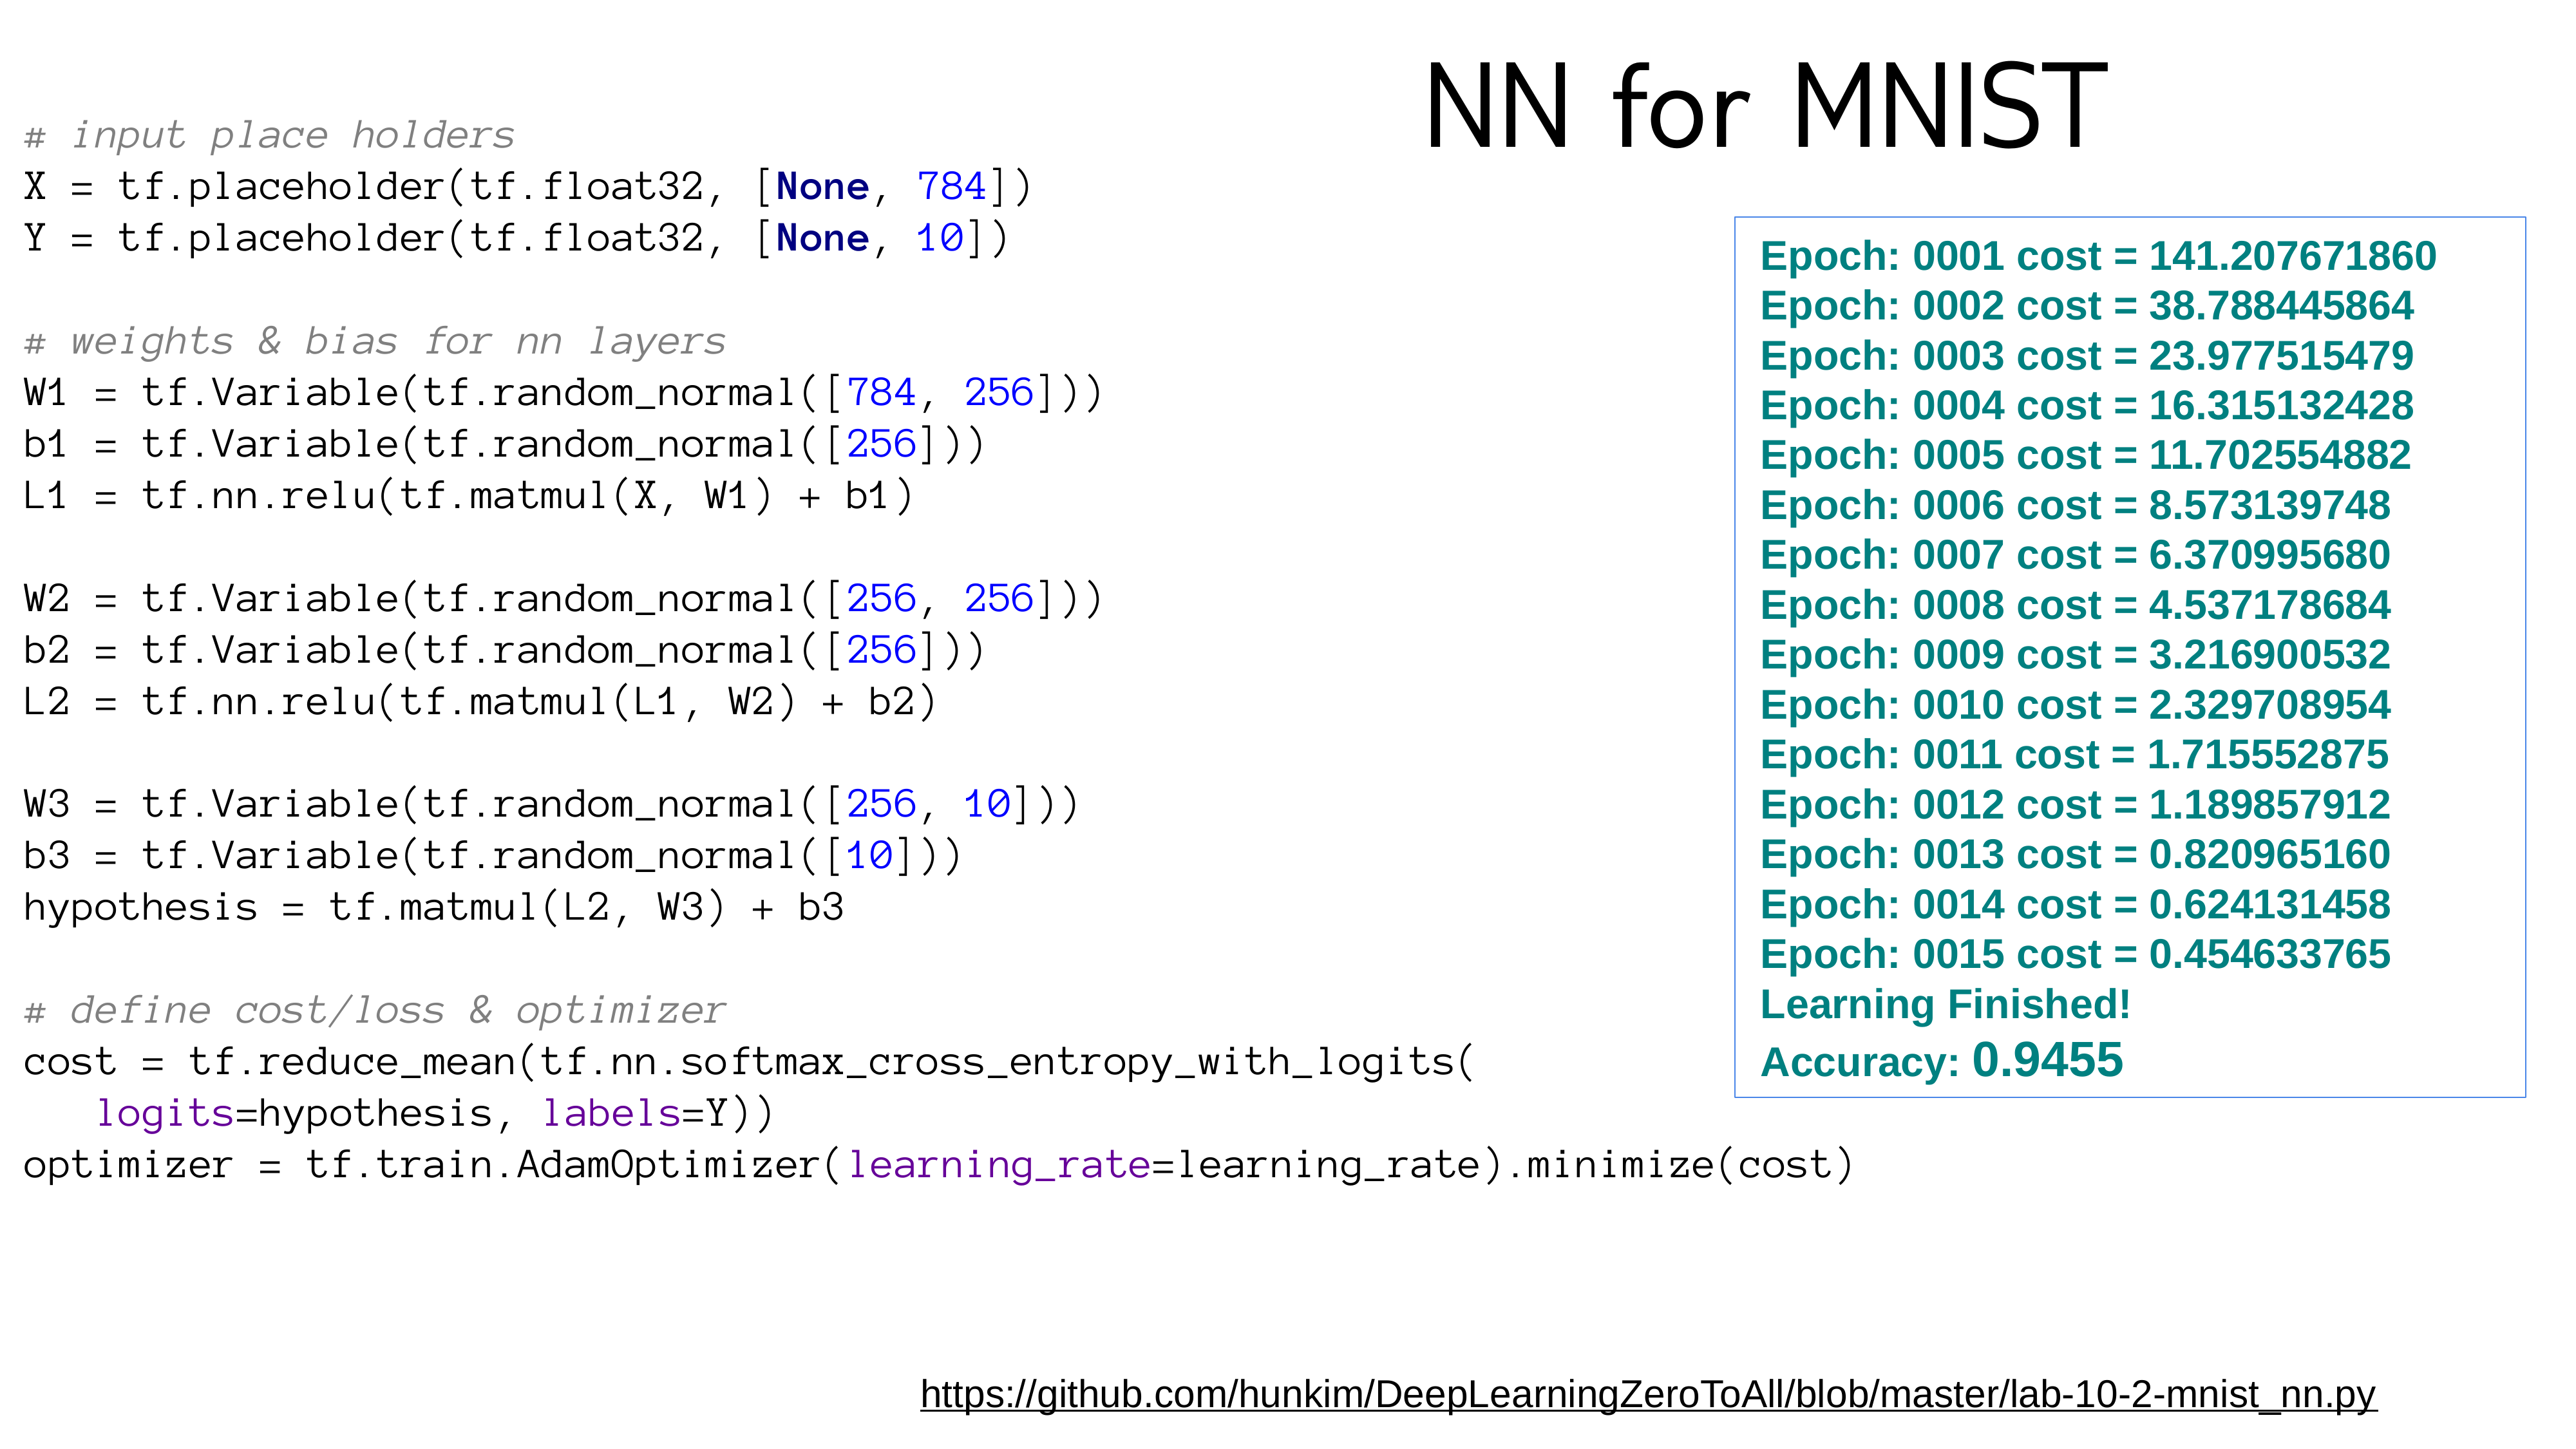

# input place holders
X = tf.placeholder(tf.float32, [None, 784])
Y = tf.placeholder(tf.float32, [None, 10])

# weights & bias for nn layers
W1 = tf.Variable(tf.random_normal([784, 256]))
b1 = tf.Variable(tf.random_normal([256]))
L1 = tf.nn.relu(tf.matmul(X, W1) + b1)

W2 = tf.Variable(tf.random_normal([256, 256]))
b2 = tf.Variable(tf.random_normal([256]))
L2 = tf.nn.relu(tf.matmul(L1, W2) + b2)

W3 = tf.Variable(tf.random_normal([256, 10]))
b3 = tf.Variable(tf.random_normal([10]))
hypothesis = tf.matmul(L2, W3) + b3

# define cost/loss & optimizer
cost = tf.reduce_mean(tf.nn.softmax_cross_entropy_with_logits(
   logits=hypothesis, labels=Y))
optimizer = tf.train.AdamOptimizer(learning_rate=learning_rate).minimize(cost)

NN for MNIST
Epoch: 0001 cost = 141.207671860
Epoch: 0002 cost = 38.788445864
Epoch: 0003 cost = 23.977515479
Epoch: 0004 cost = 16.315132428
Epoch: 0005 cost = 11.702554882
Epoch: 0006 cost = 8.573139748
Epoch: 0007 cost = 6.370995680
Epoch: 0008 cost = 4.537178684
Epoch: 0009 cost = 3.216900532
Epoch: 0010 cost = 2.329708954
Epoch: 0011 cost = 1.715552875
Epoch: 0012 cost = 1.189857912
Epoch: 0013 cost = 0.820965160
Epoch: 0014 cost = 0.624131458
Epoch: 0015 cost = 0.454633765
Learning Finished!
Accuracy: 0.9455
https://github.com/hunkim/DeepLearningZeroToAll/blob/master/lab-10-2-mnist_nn.py